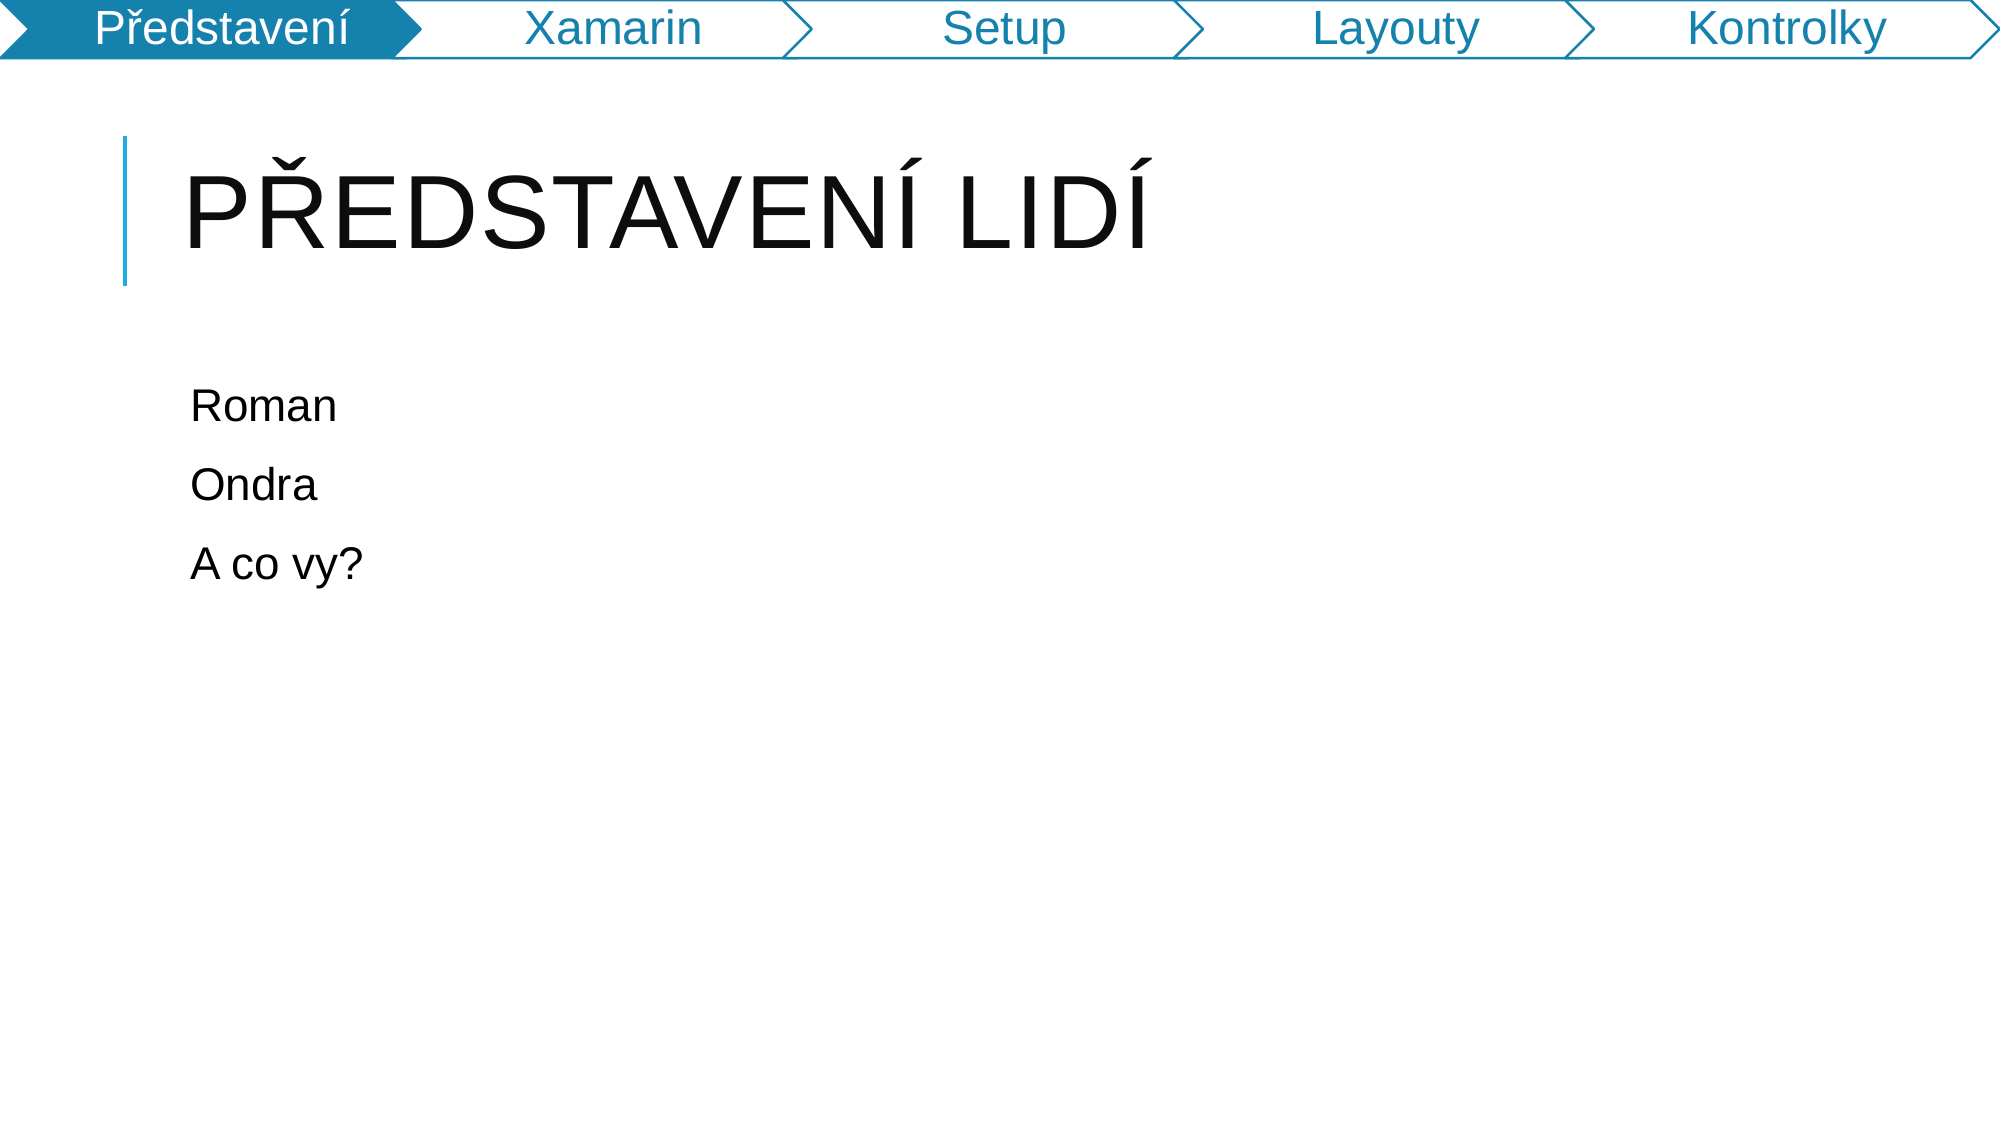

Představení
Xamarin
Setup
Layouty
Kontrolky
# Představení Lidí
Roman
Ondra
A co vy?